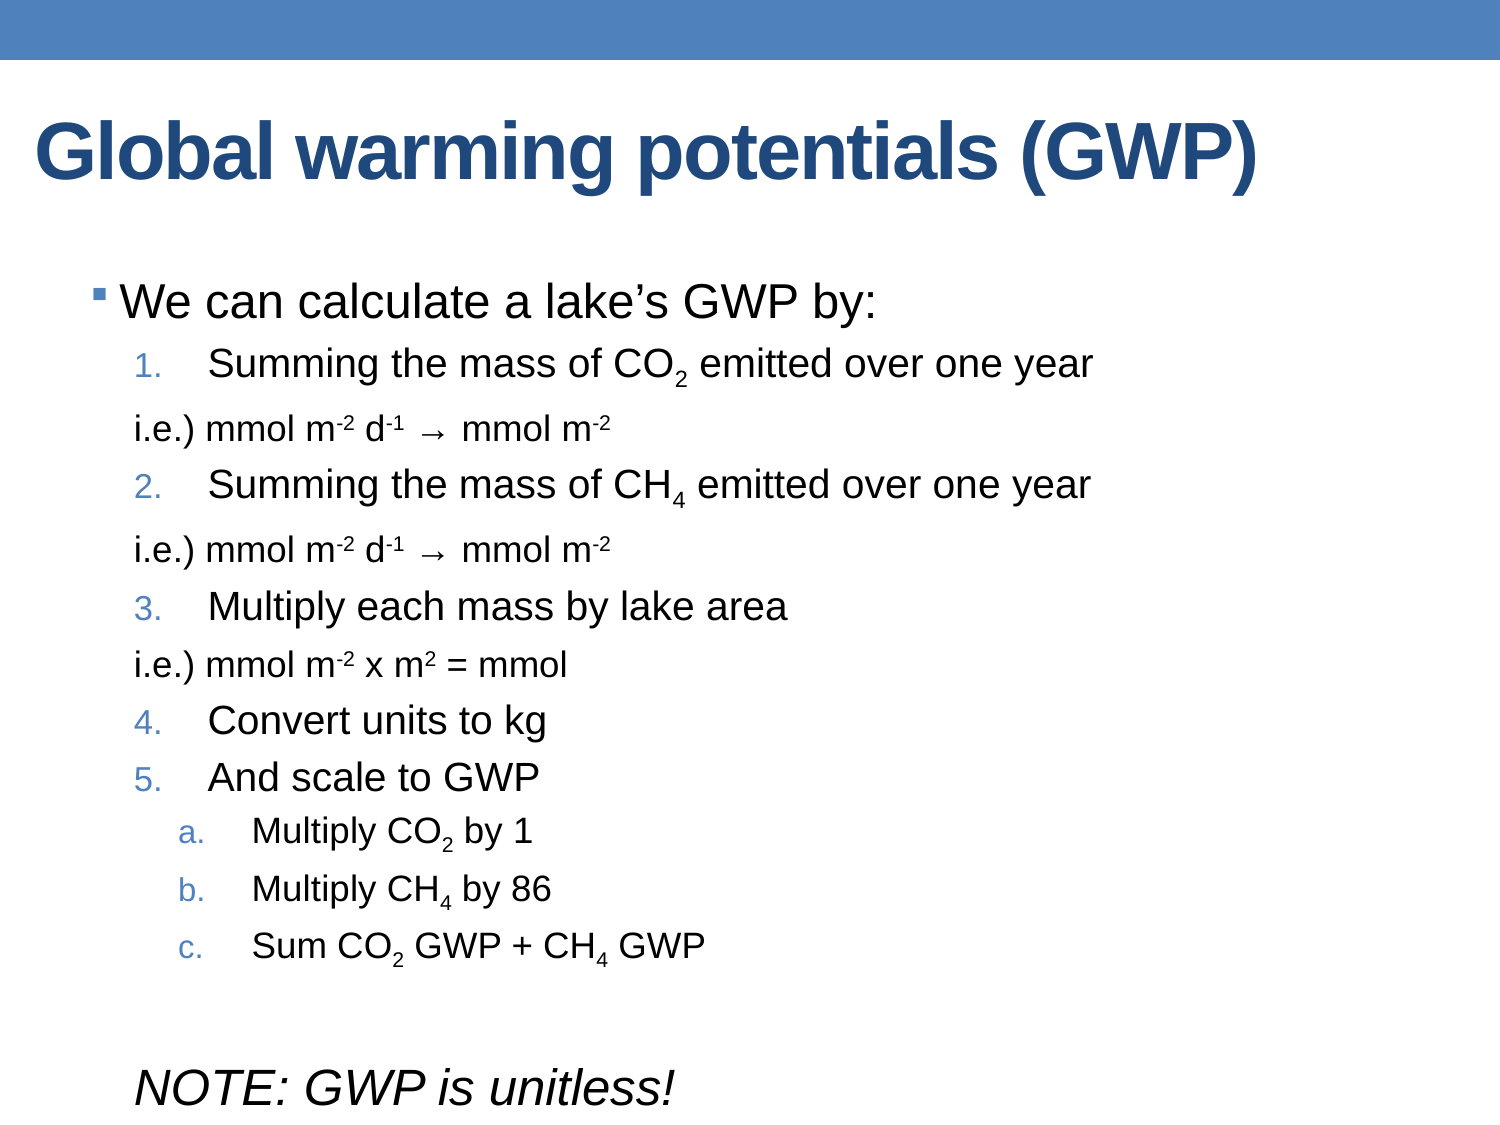

Global warming potentials (GWP)
We can calculate a lake’s GWP by:
Summing the mass of CO2 emitted over one year
	i.e.) mmol m-2 d-1 → mmol m-2
Summing the mass of CH4 emitted over one year
	i.e.) mmol m-2 d-1 → mmol m-2
Multiply each mass by lake area
	i.e.) mmol m-2 x m2 = mmol
Convert units to kg
And scale to GWP
Multiply CO2 by 1
Multiply CH4 by 86
Sum CO2 GWP + CH4 GWP

NOTE: GWP is unitless!